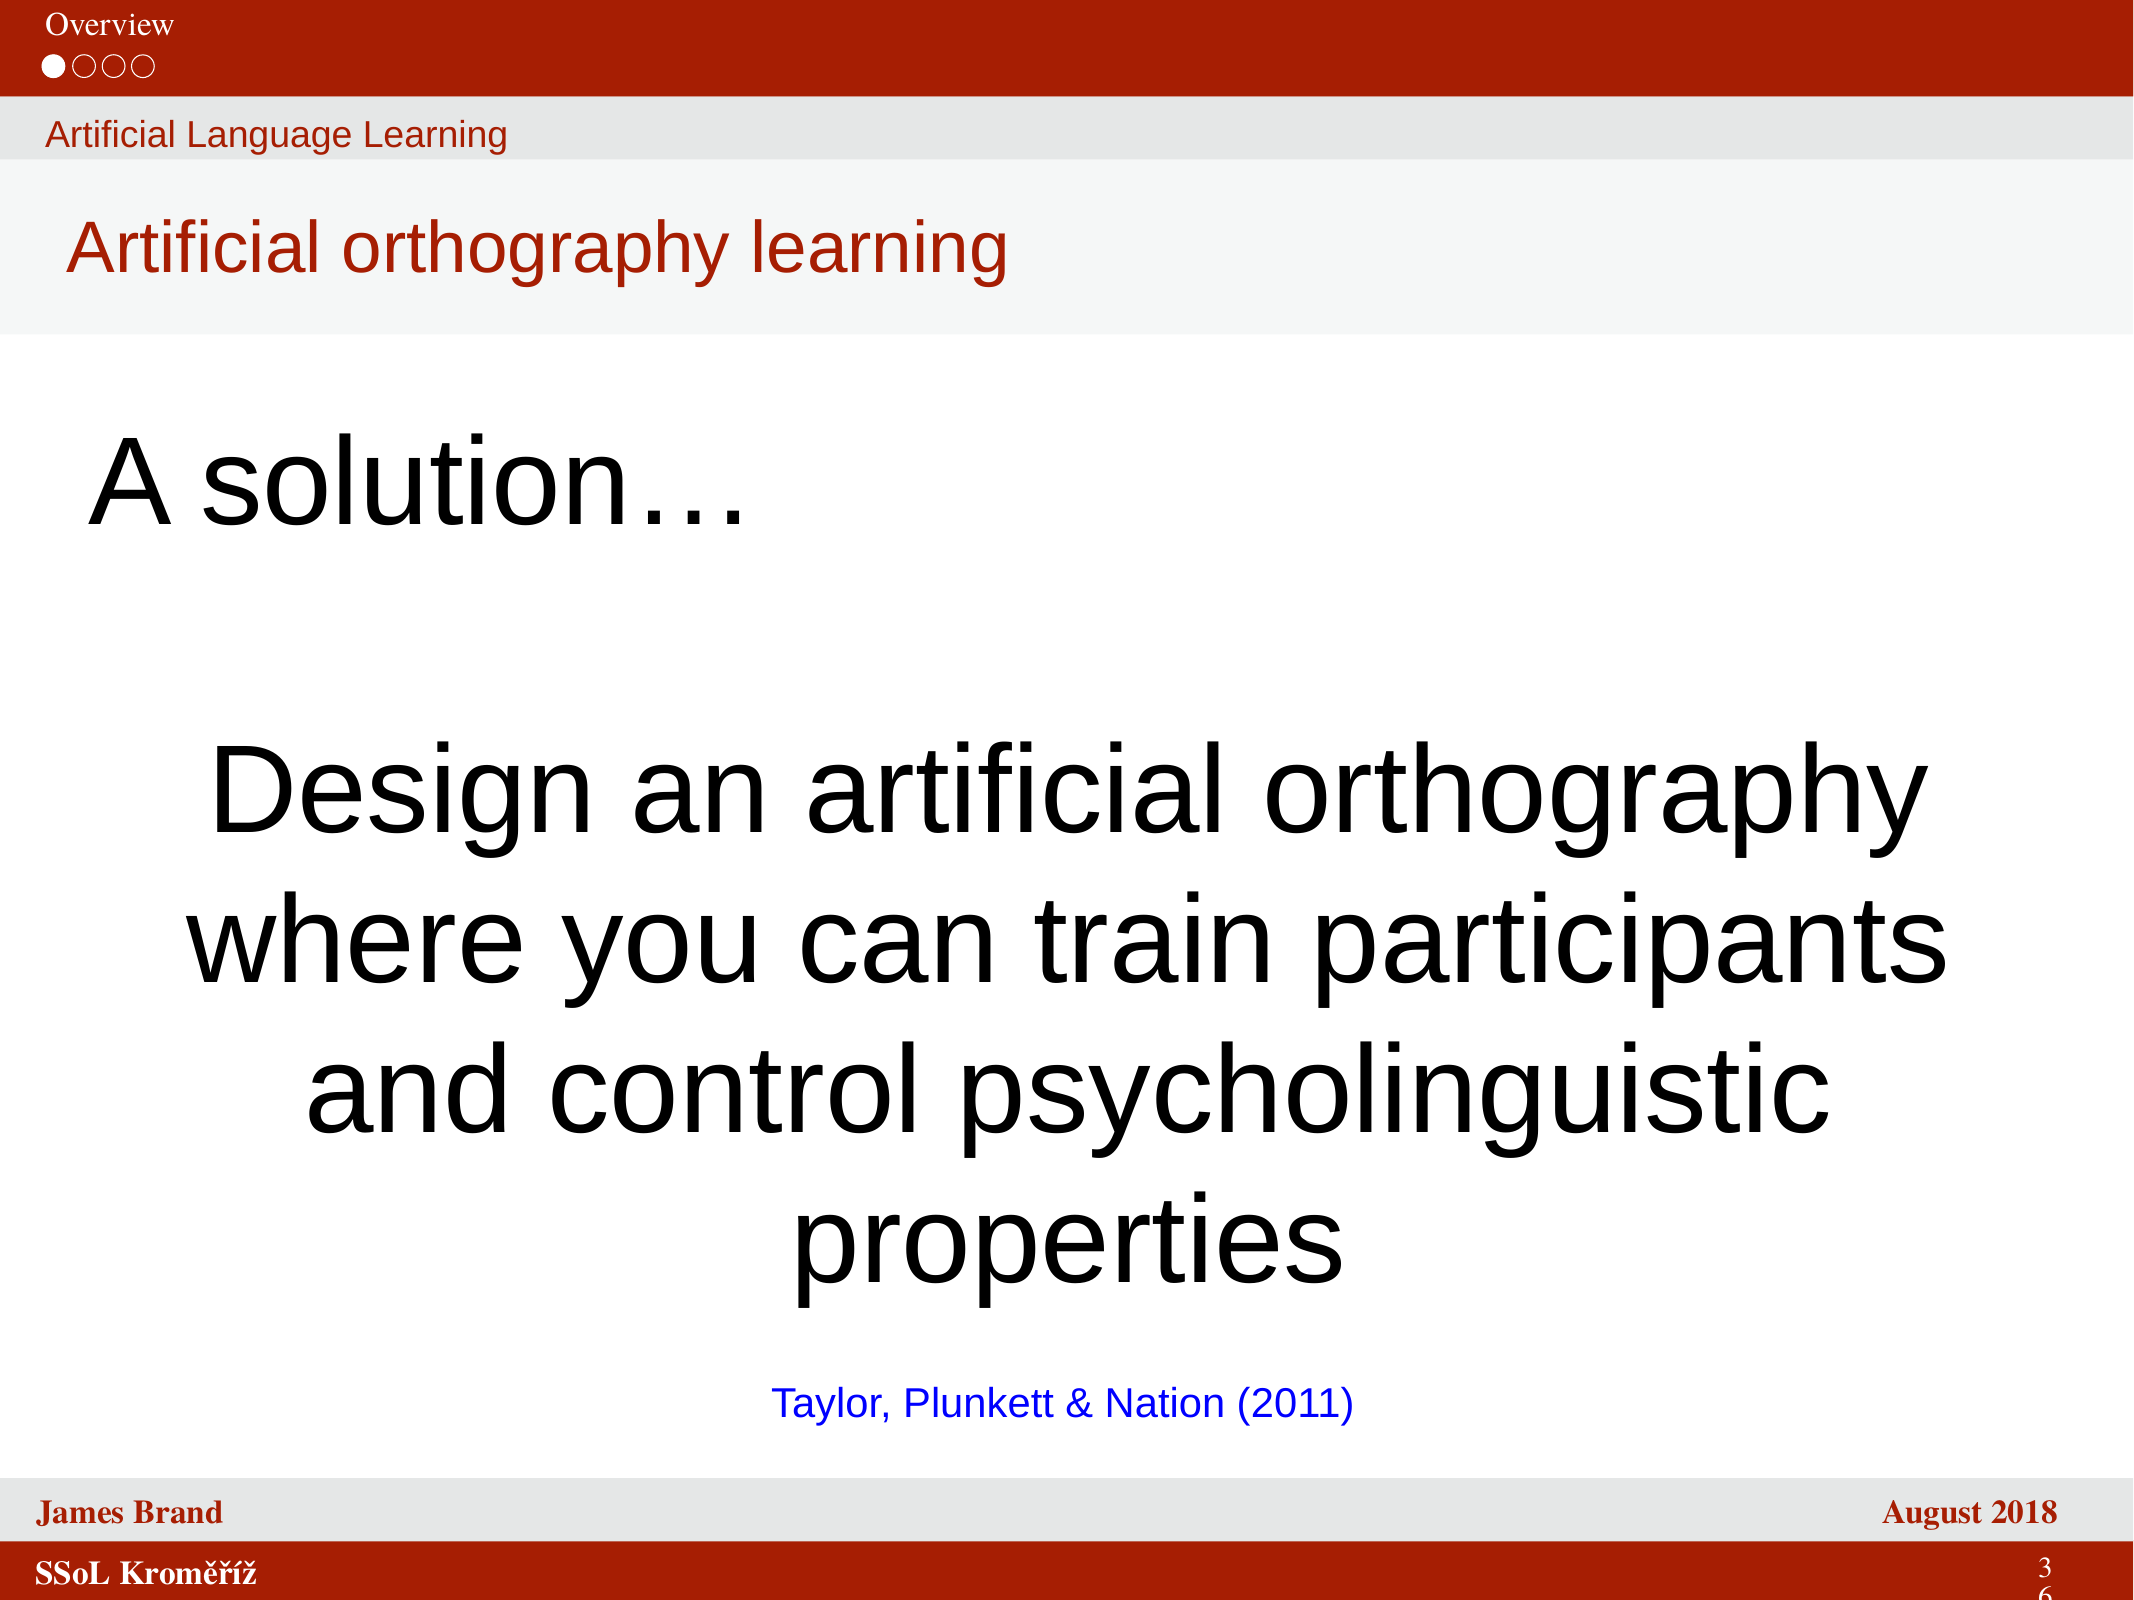

Overview

Artificial Language Learning
Artificial orthography learning
A solution…

Design an artificial orthography where you can train participants and control psycholinguistic properties
Taylor, Plunkett & Nation (2011)
36